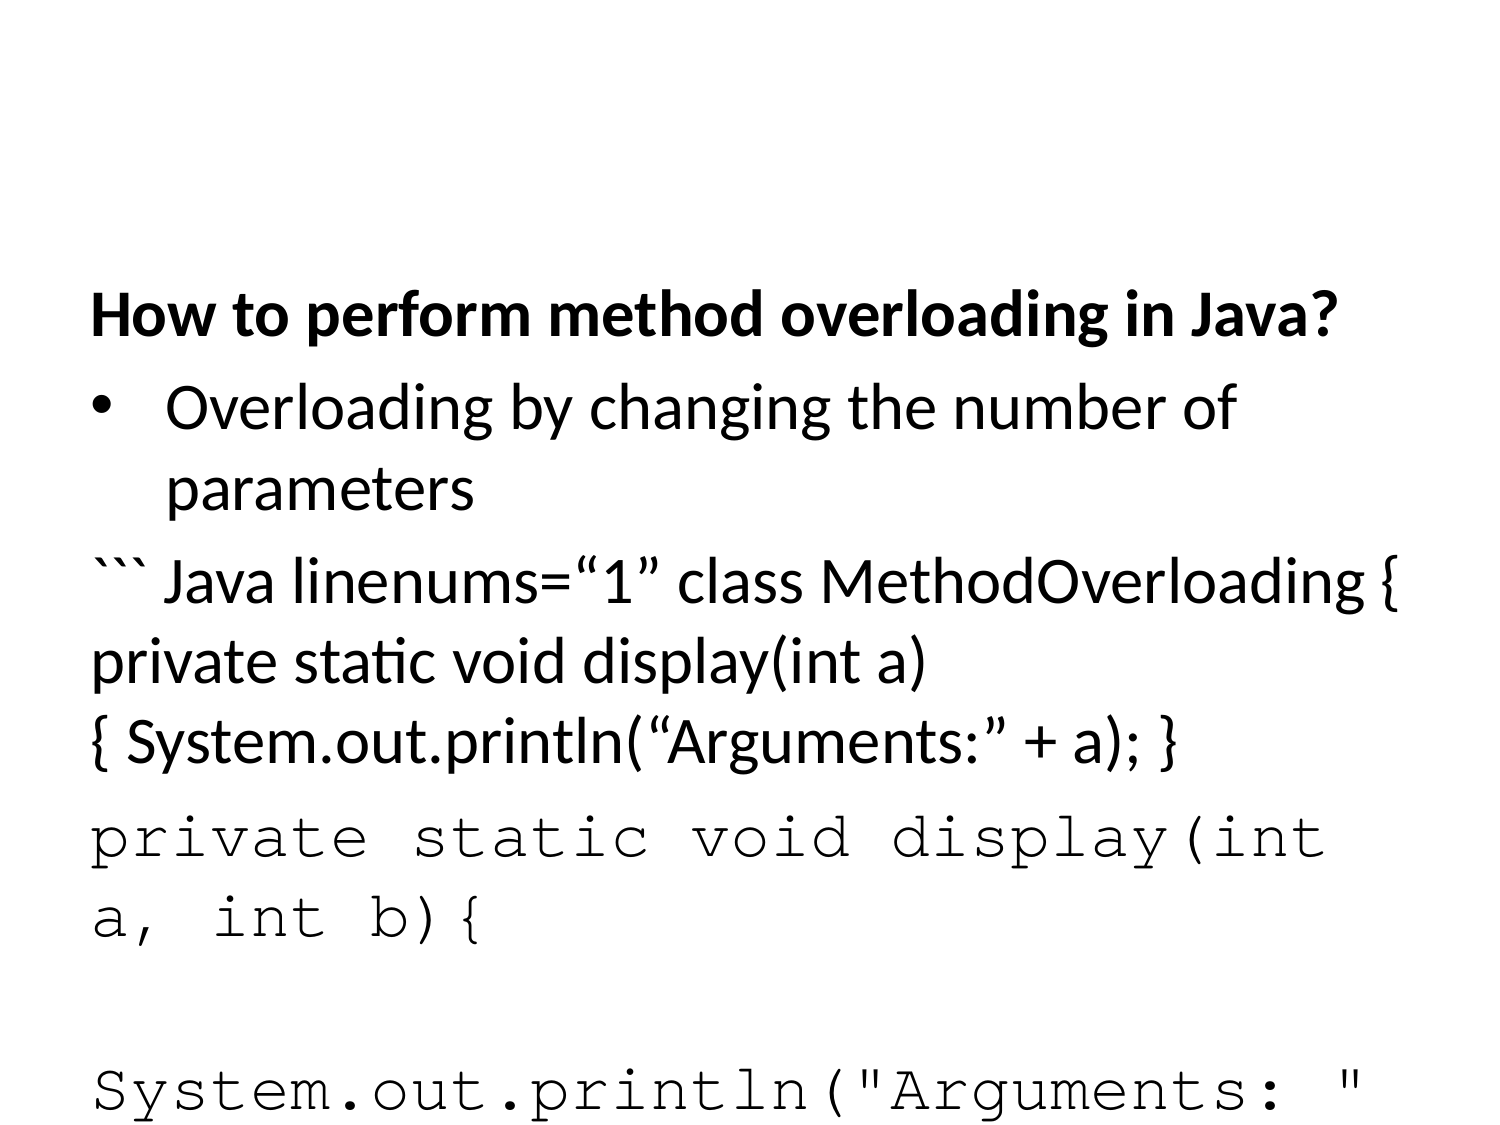

How to perform method overloading in Java?
Overloading by changing the number of parameters
``` Java linenums=“1” class MethodOverloading { private static void display(int a){ System.out.println(“Arguments:” + a); }
private static void display(int a, int b){
    System.out.println("Arguments: " + a + " and " + b);
}

public static void main(String[] args) {
    display(1);
    display(1, 4);
}
}

---

### How to perform method overloading in Java?

- Method Overloading by changing the data type of parameters

``` Java linenums="1"
class MethodOverloading {

    // this method accepts int
    private static void display(int a){
        System.out.println("Got Integer data.");
    }

    // this method  accepts String object
    private static void display(String a){
        System.out.println("Got String object.");
    }

    public static void main(String[] args) {
        display(1);
        display("Hello");
    }
}